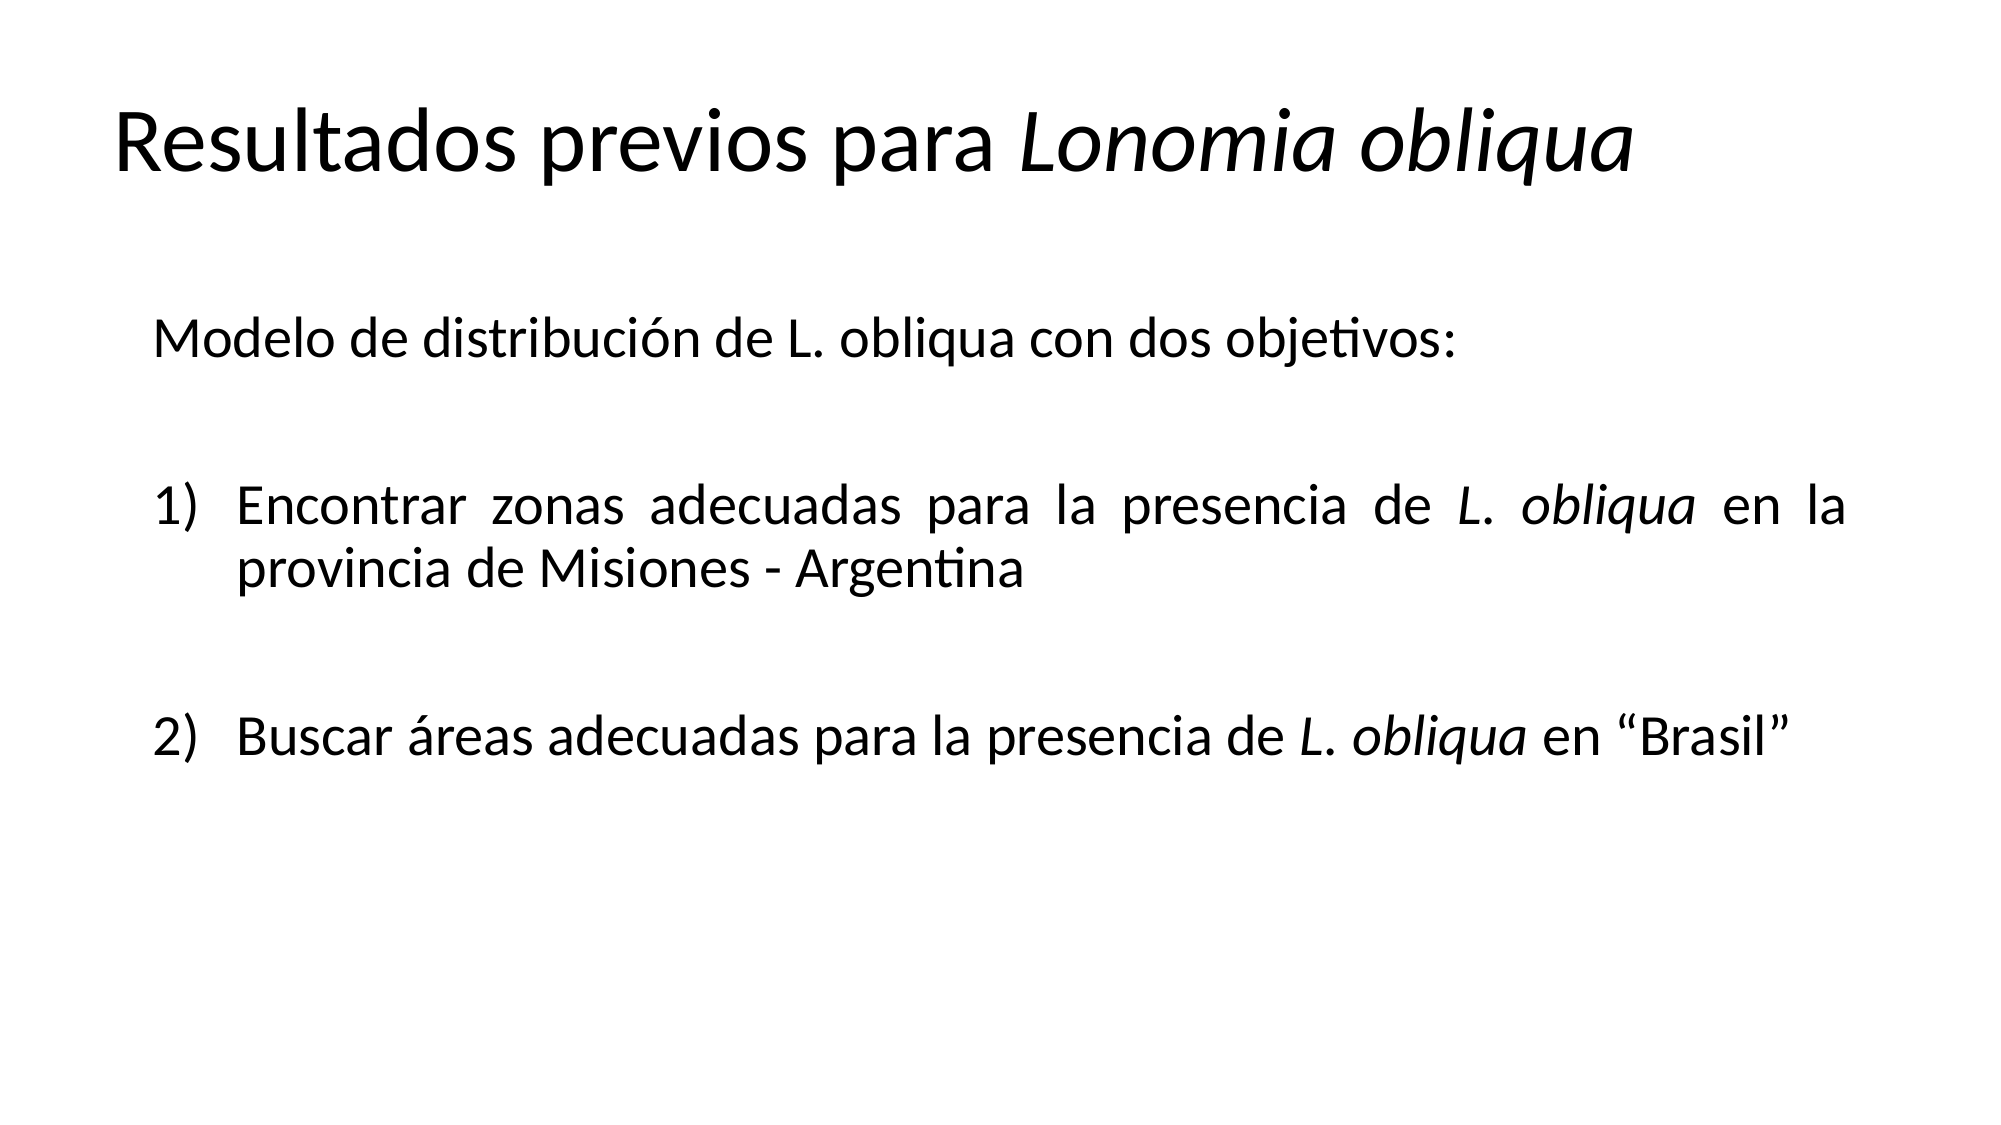

Resultados previos para Lonomia obliqua
Modelo de distribución de L. obliqua con dos objetivos:

Encontrar zonas adecuadas para la presencia de L. obliqua en la provincia de Misiones - Argentina

Buscar áreas adecuadas para la presencia de L. obliqua en “Brasil”